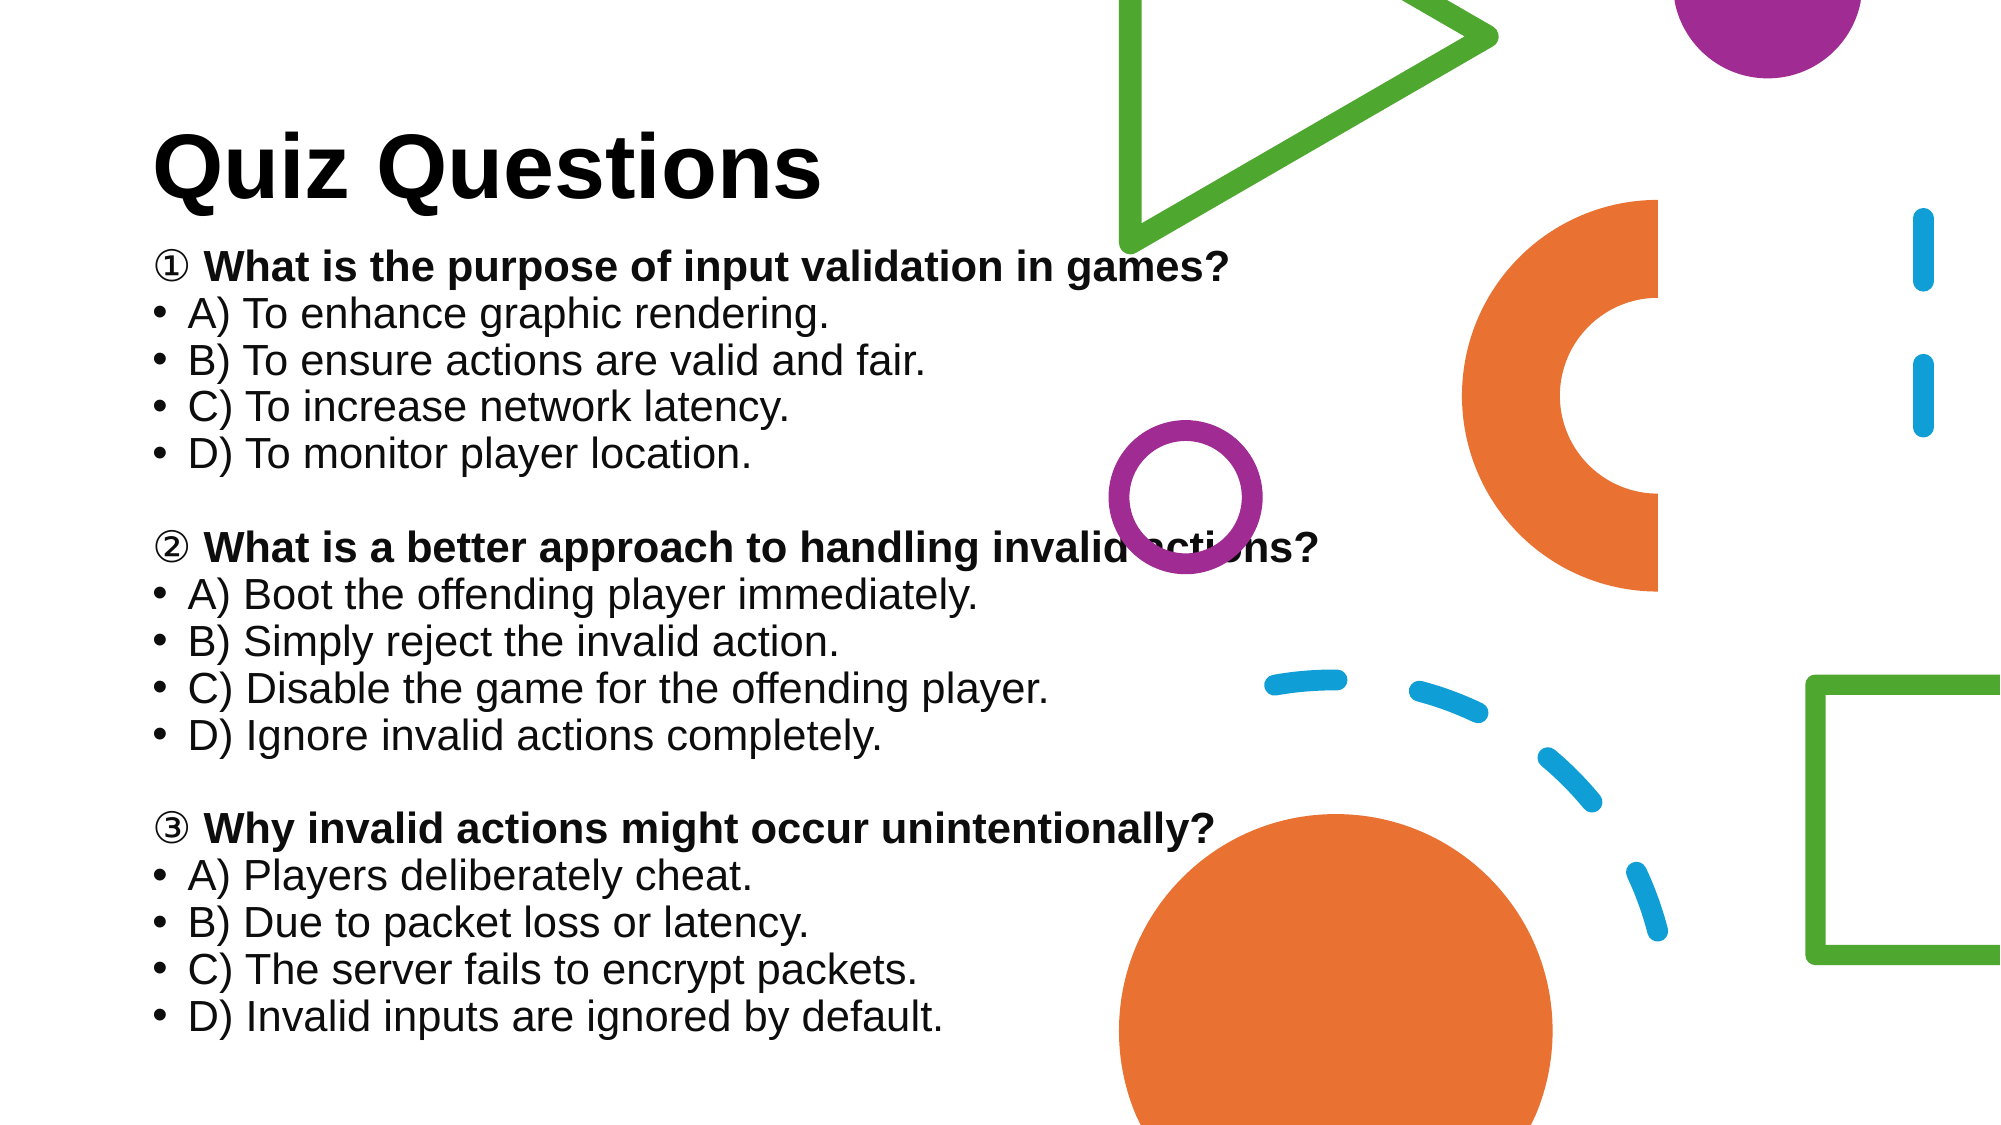

# Quiz Questions

① What is the purpose of input validation in games?
A) To enhance graphic rendering.
B) To ensure actions are valid and fair.
C) To increase network latency.
D) To monitor player location.
② What is a better approach to handling invalid actions?
A) Boot the offending player immediately.
B) Simply reject the invalid action.
C) Disable the game for the offending player.
D) Ignore invalid actions completely.
③ Why invalid actions might occur unintentionally?
A) Players deliberately cheat.
B) Due to packet loss or latency.
C) The server fails to encrypt packets.
D) Invalid inputs are ignored by default.